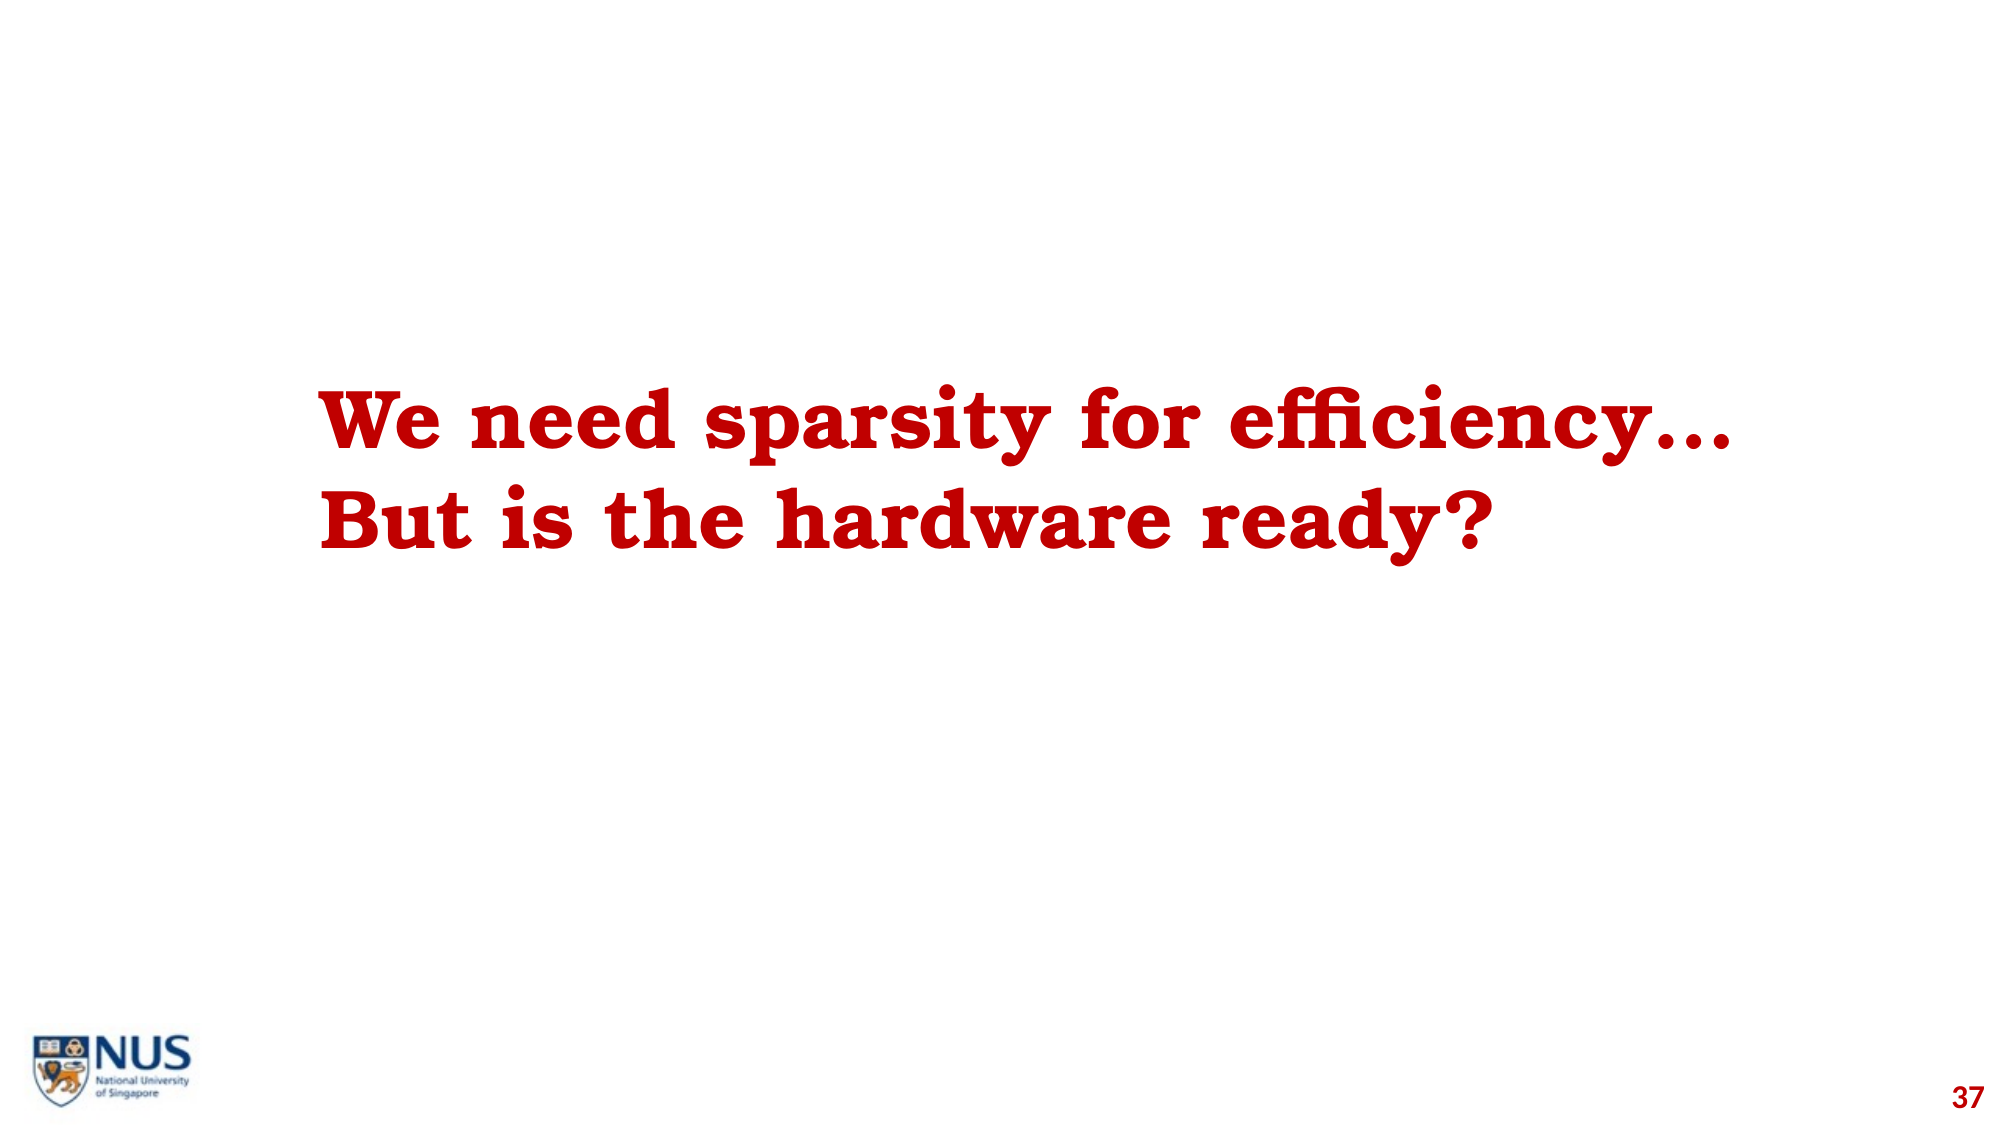

We need sparsity for efficiency…
But is the hardware ready?
37